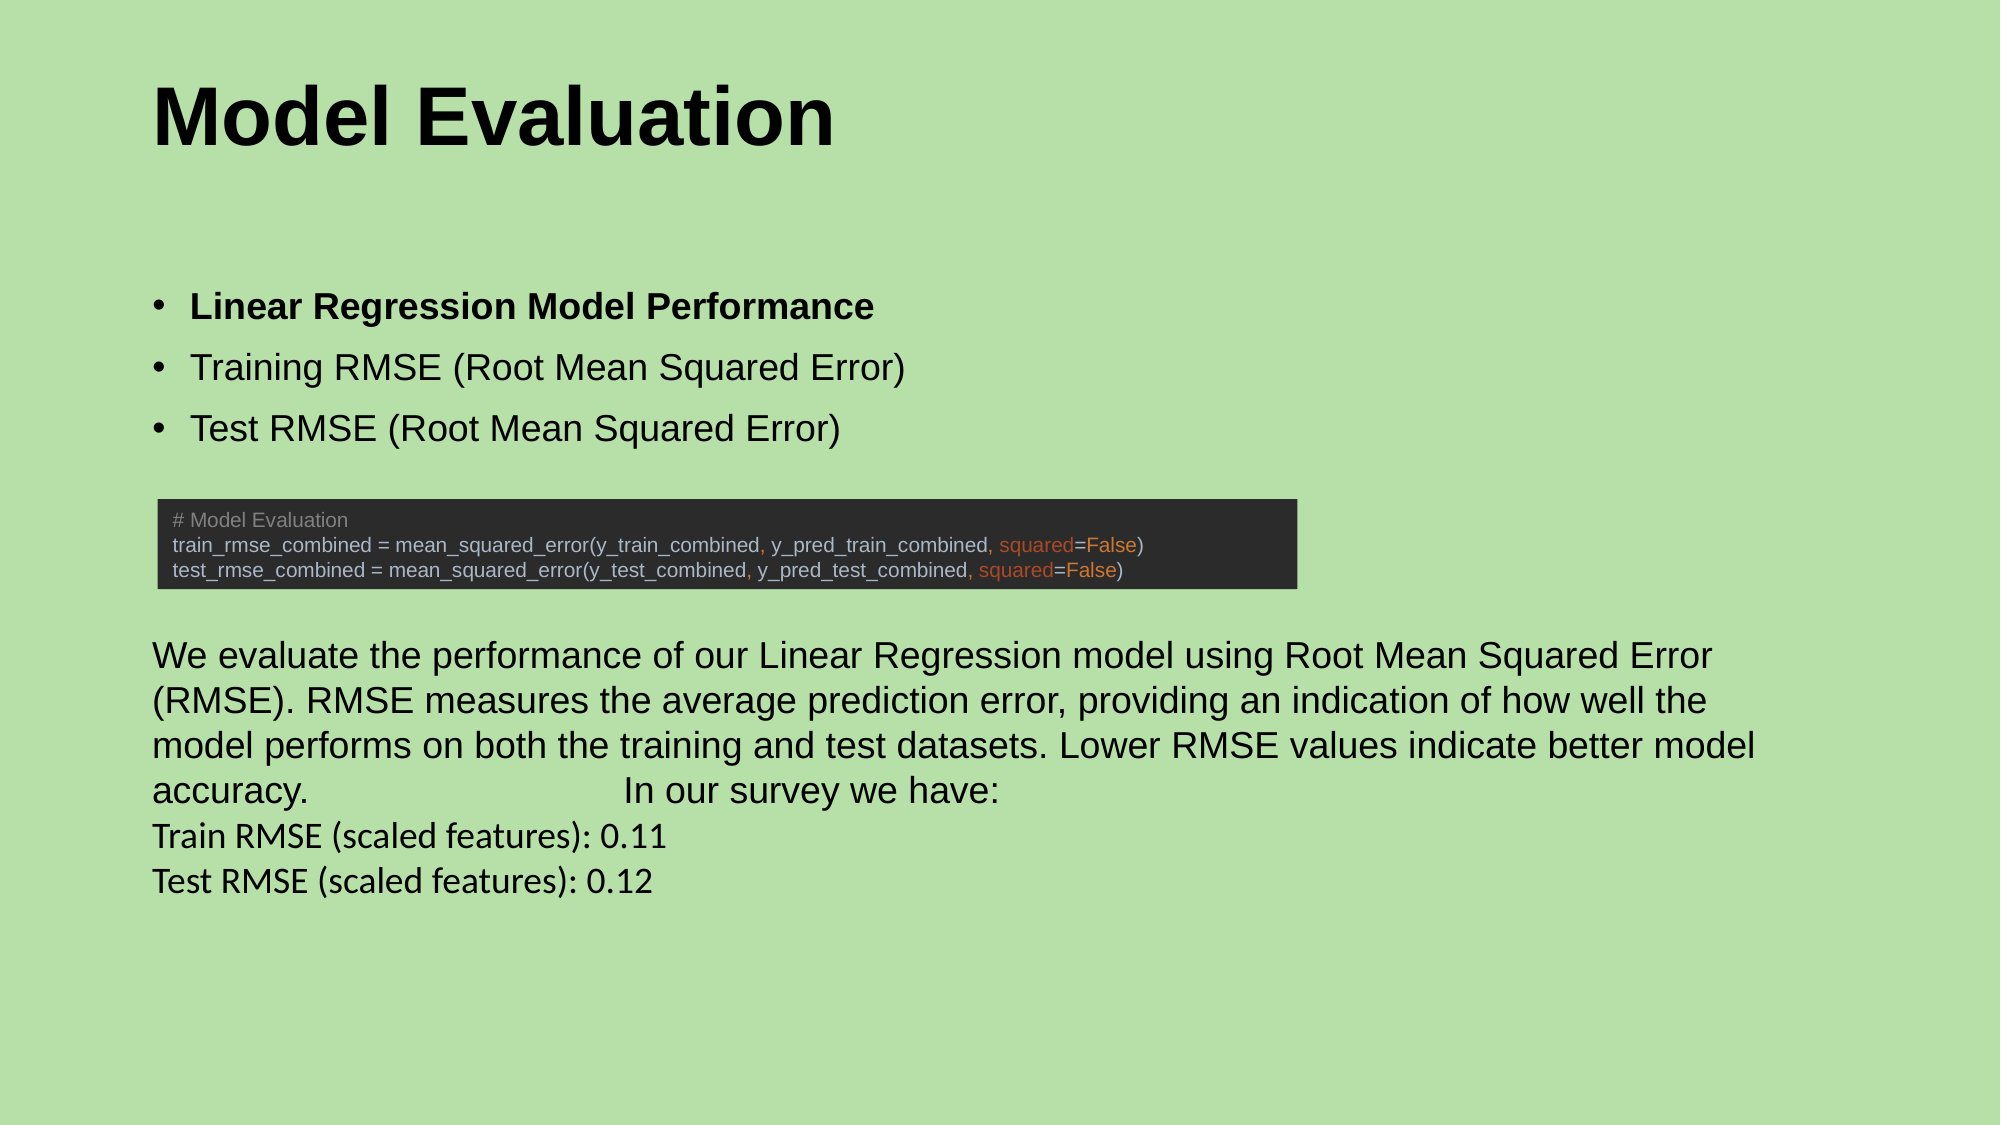

# Model Evaluation
Linear Regression Model Performance
Training RMSE (Root Mean Squared Error)
Test RMSE (Root Mean Squared Error)
# Model Evaluation train_rmse_combined = mean_squared_error(y_train_combined, y_pred_train_combined, squared=False) test_rmse_combined = mean_squared_error(y_test_combined, y_pred_test_combined, squared=False)
We evaluate the performance of our Linear Regression model using Root Mean Squared Error (RMSE). RMSE measures the average prediction error, providing an indication of how well the model performs on both the training and test datasets. Lower RMSE values indicate better model accuracy.                              In our survey we have:
Train RMSE (scaled features): 0.11
Test RMSE (scaled features): 0.12